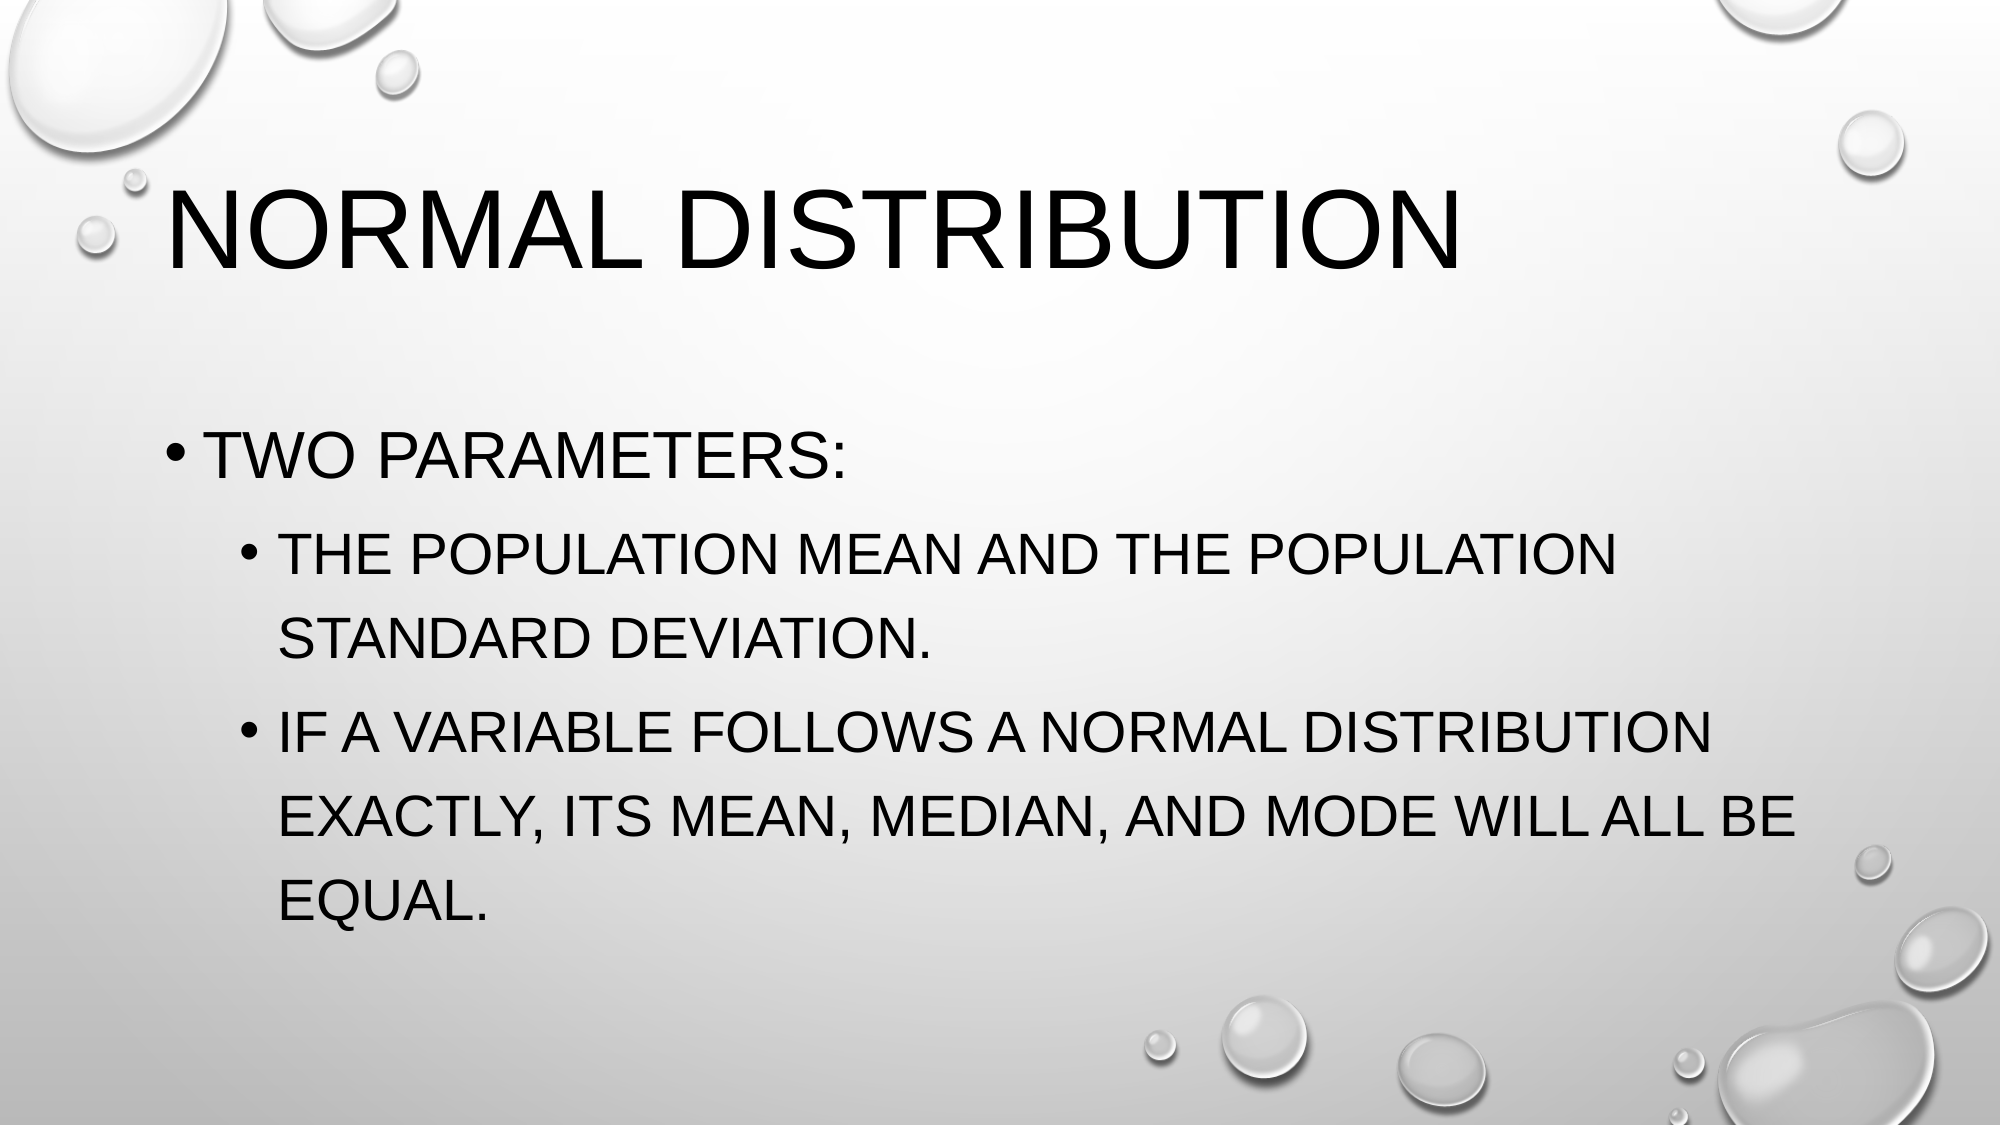

# Normal Distribution
two parameters:
the population mean and the population standard deviation.
If a variable follows a Normal distribution exactly, its mean, median, and mode will all be equal.